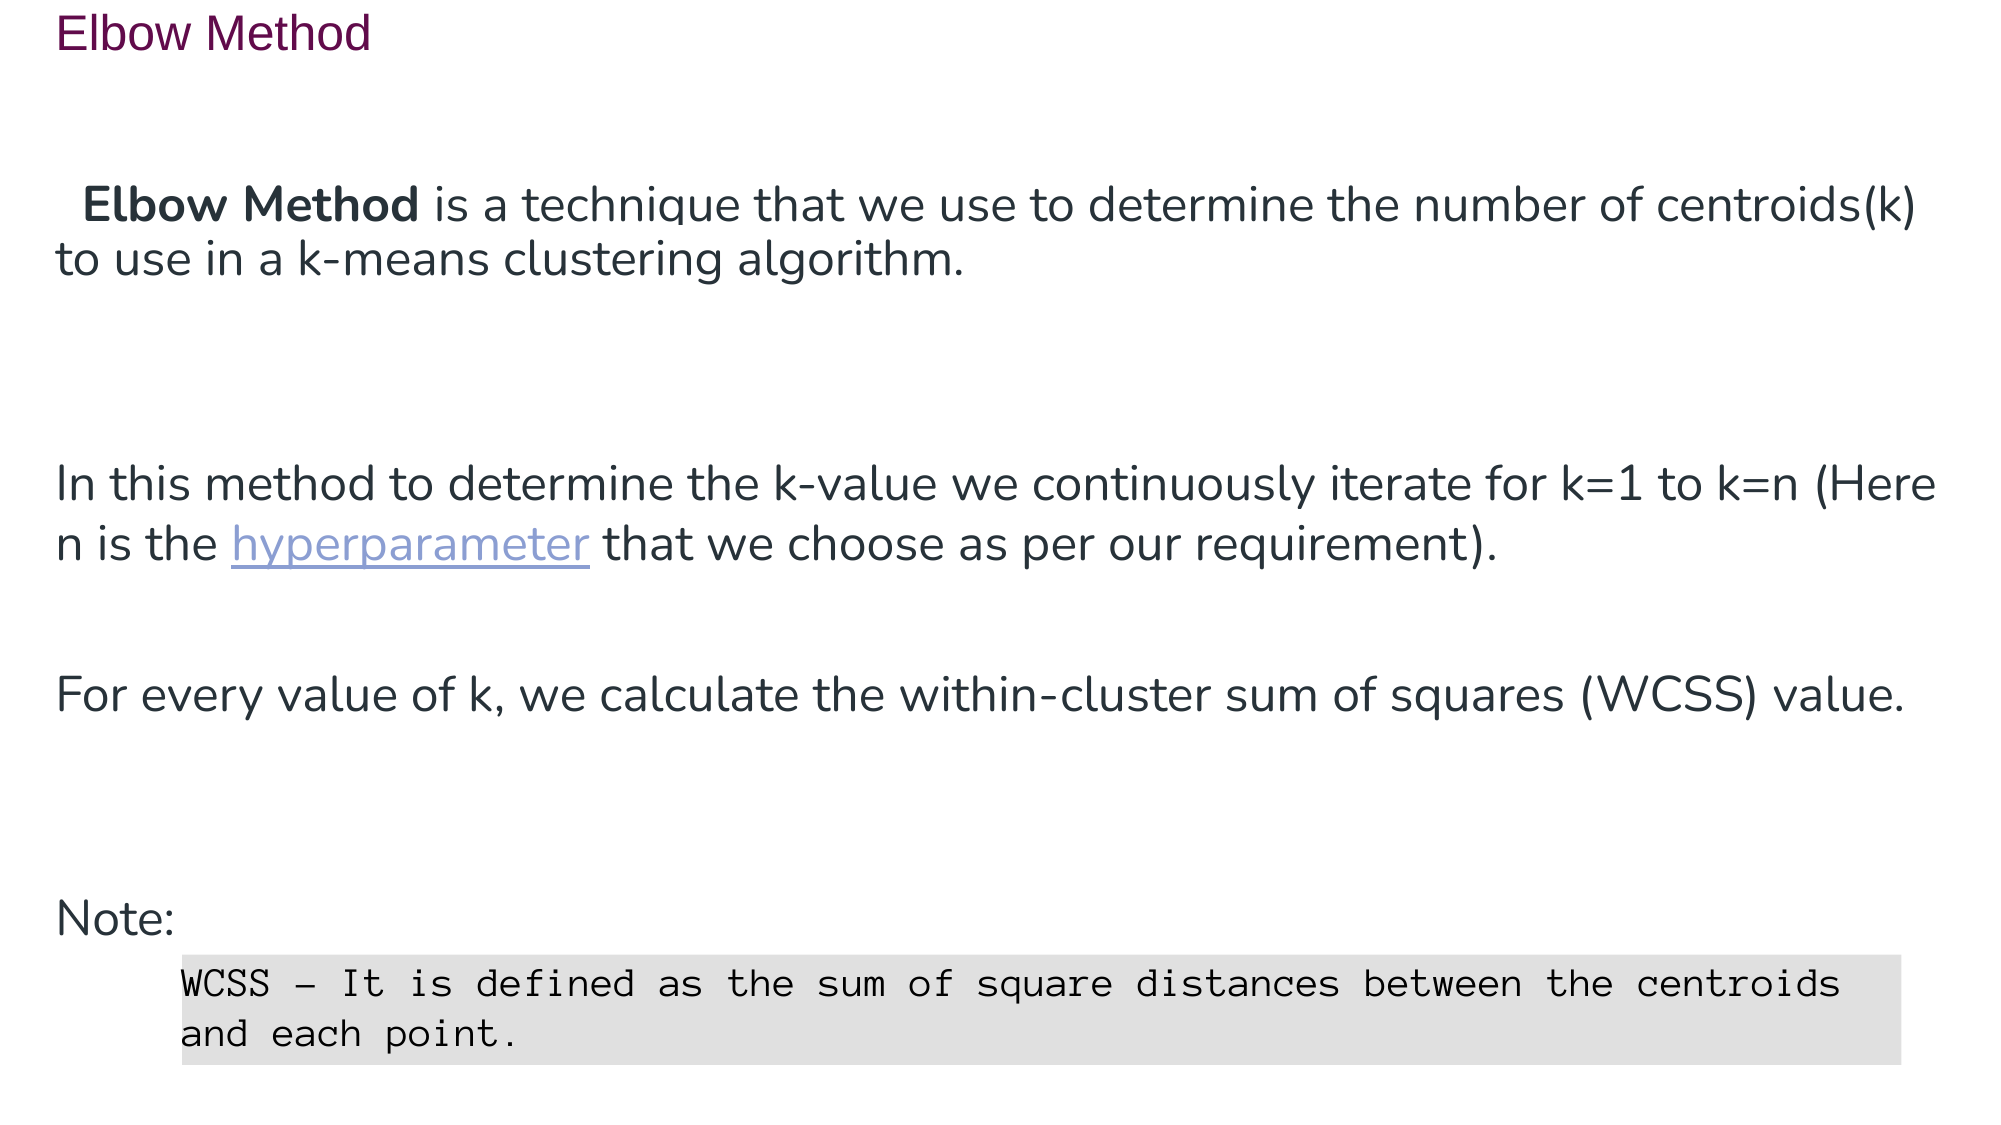

# Elbow Method
  Elbow Method is a technique that we use to determine the number of centroids(k) to use in a k-means clustering algorithm.

In this method to determine the k-value we continuously iterate for k=1 to k=n (Here n is the hyperparameter that we choose as per our requirement).

For every value of k, we calculate the within-cluster sum of squares (WCSS) value.

Note:
WCSS - It is defined as the sum of square distances between the centroids and each point.